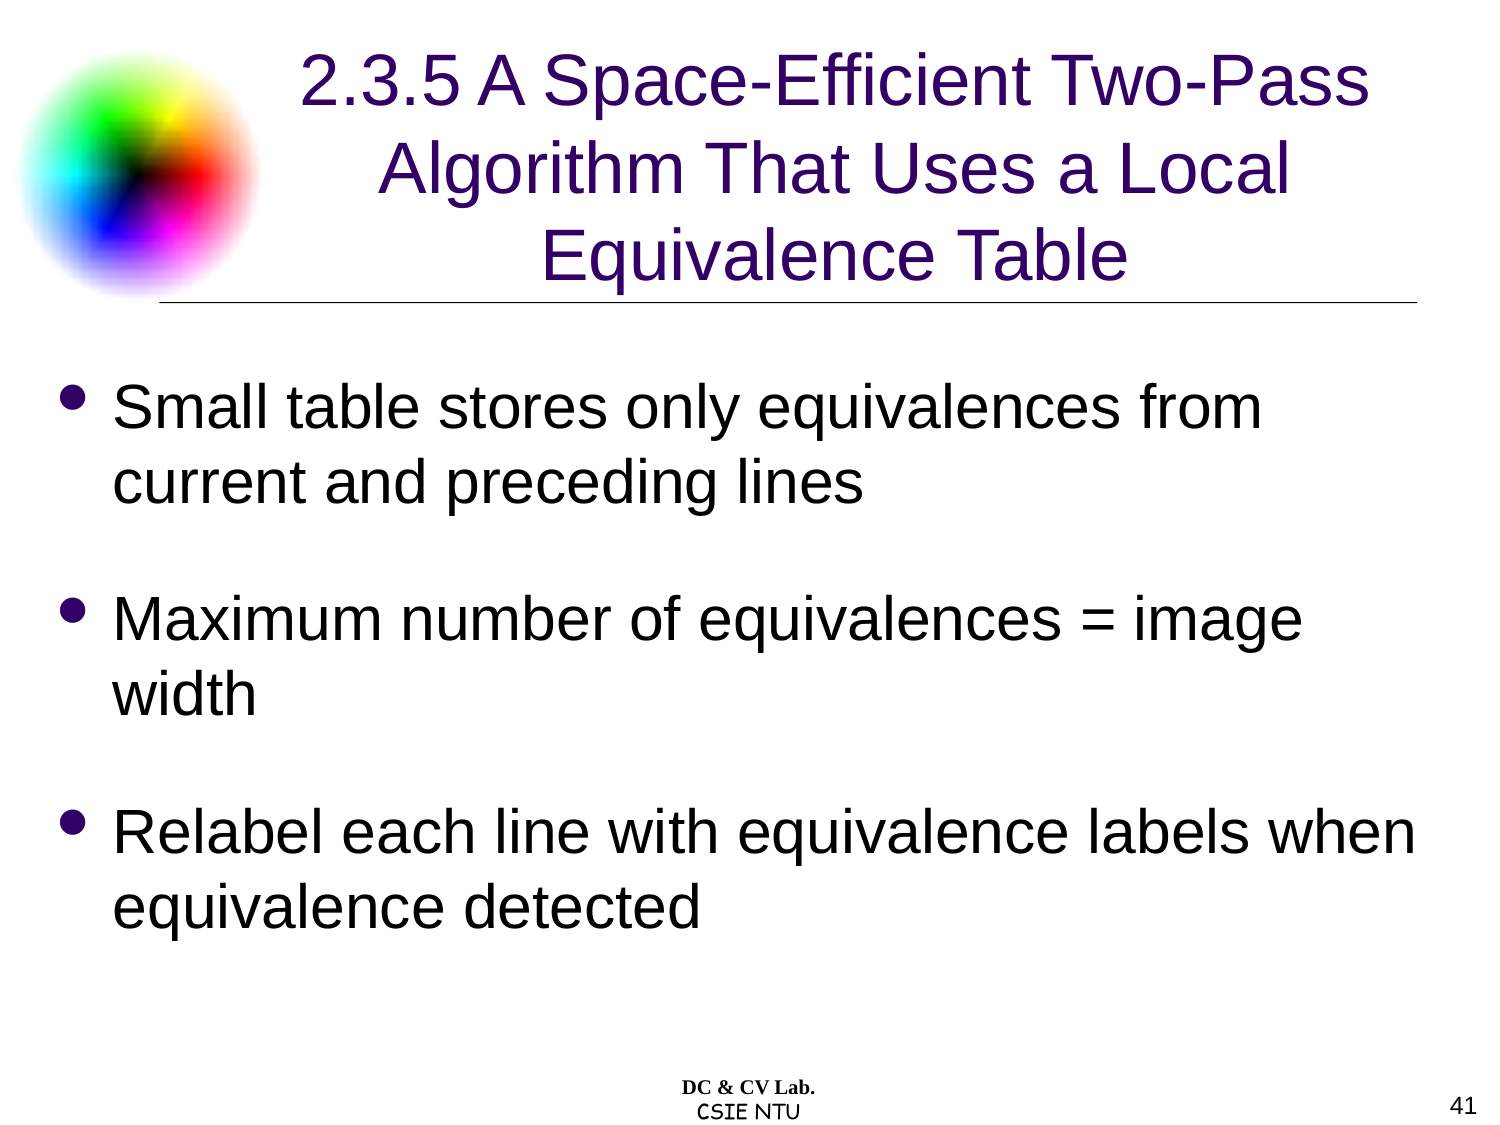

2.3.5 A Space-Efficient Two-Pass Algorithm That Uses a Local Equivalence Table
Small table stores only equivalences from current and preceding lines
Maximum number of equivalences = image width
Relabel each line with equivalence labels when equivalence detected

DC & CV Lab.
CSIE NTU
41